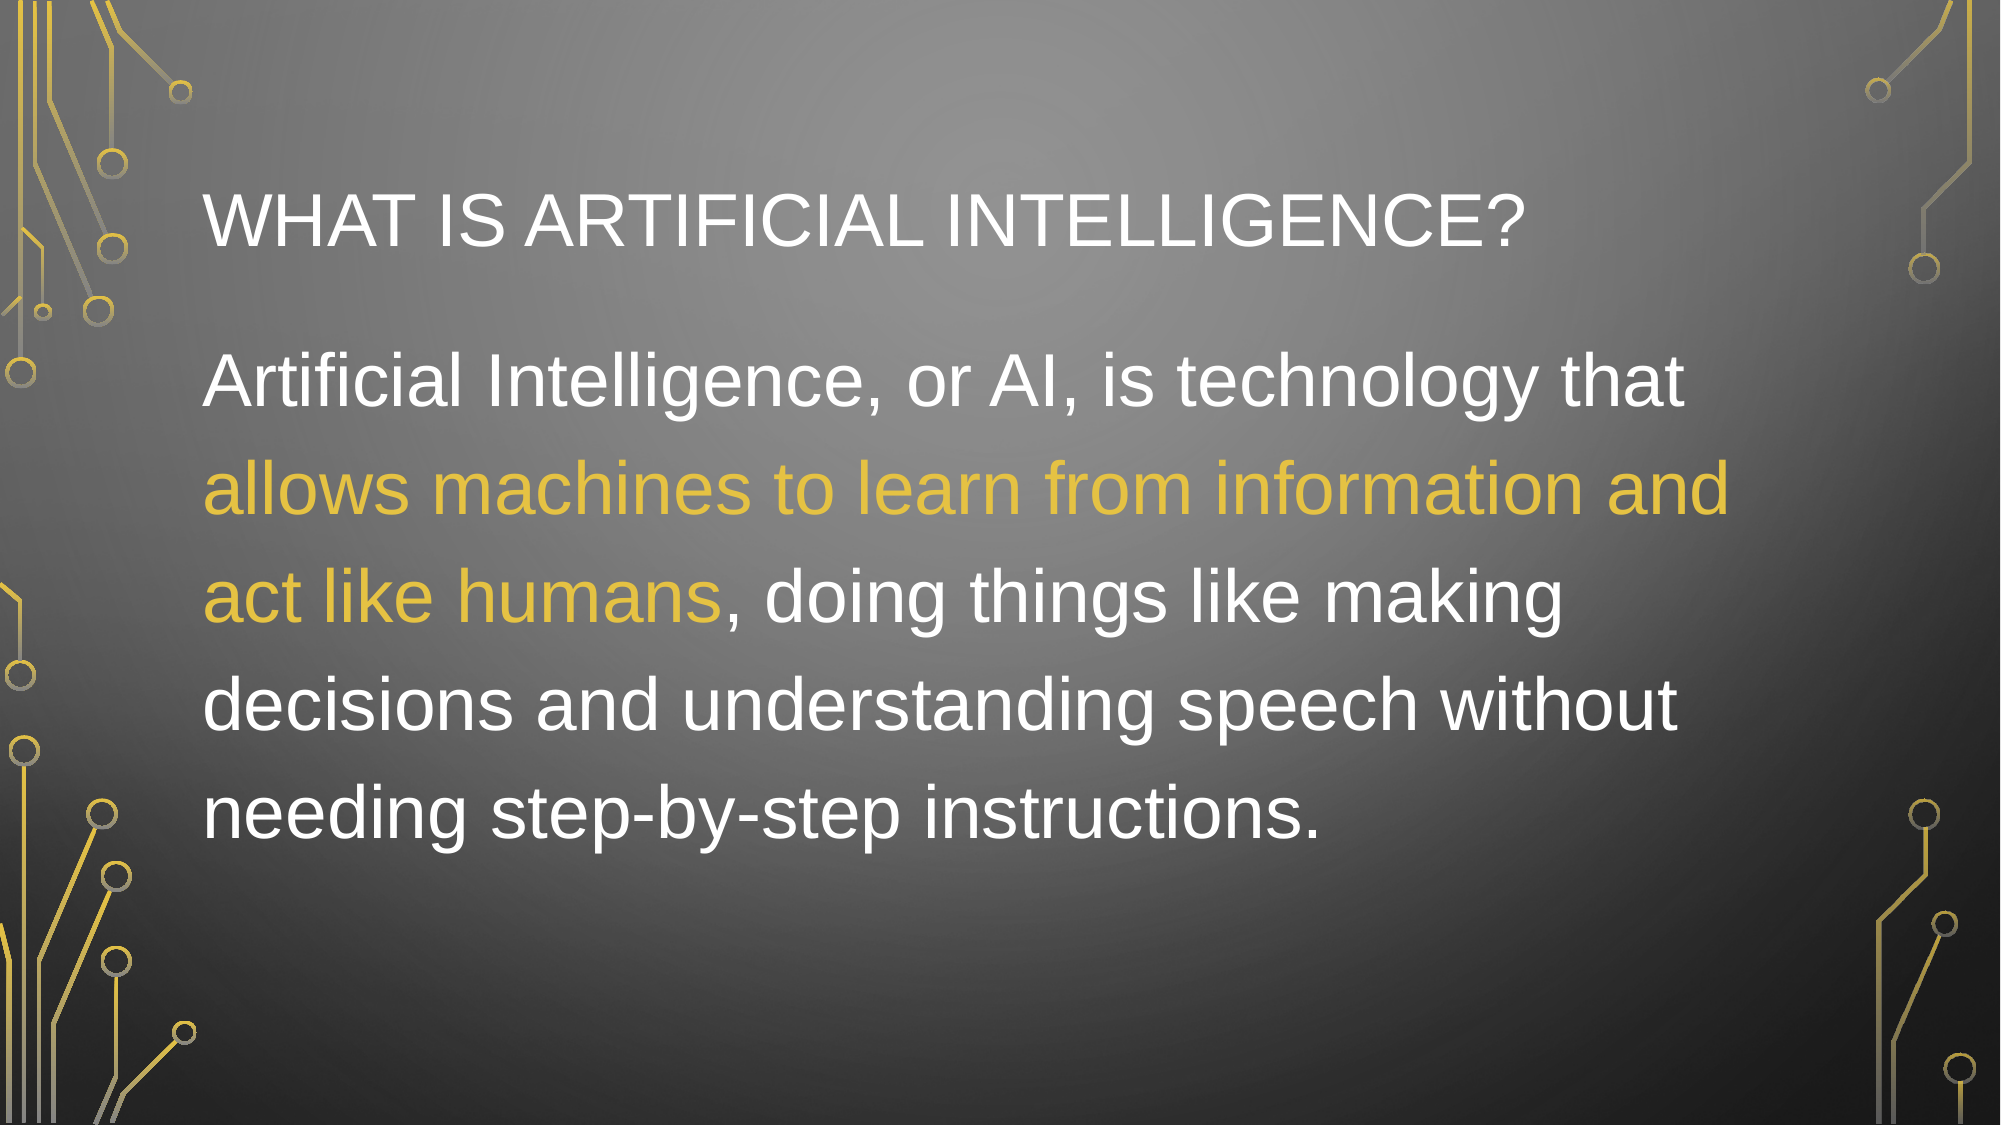

# What is Artificial intelligence?
Artificial Intelligence, or AI, is technology that allows machines to learn from information and act like humans, doing things like making decisions and understanding speech without needing step-by-step instructions.